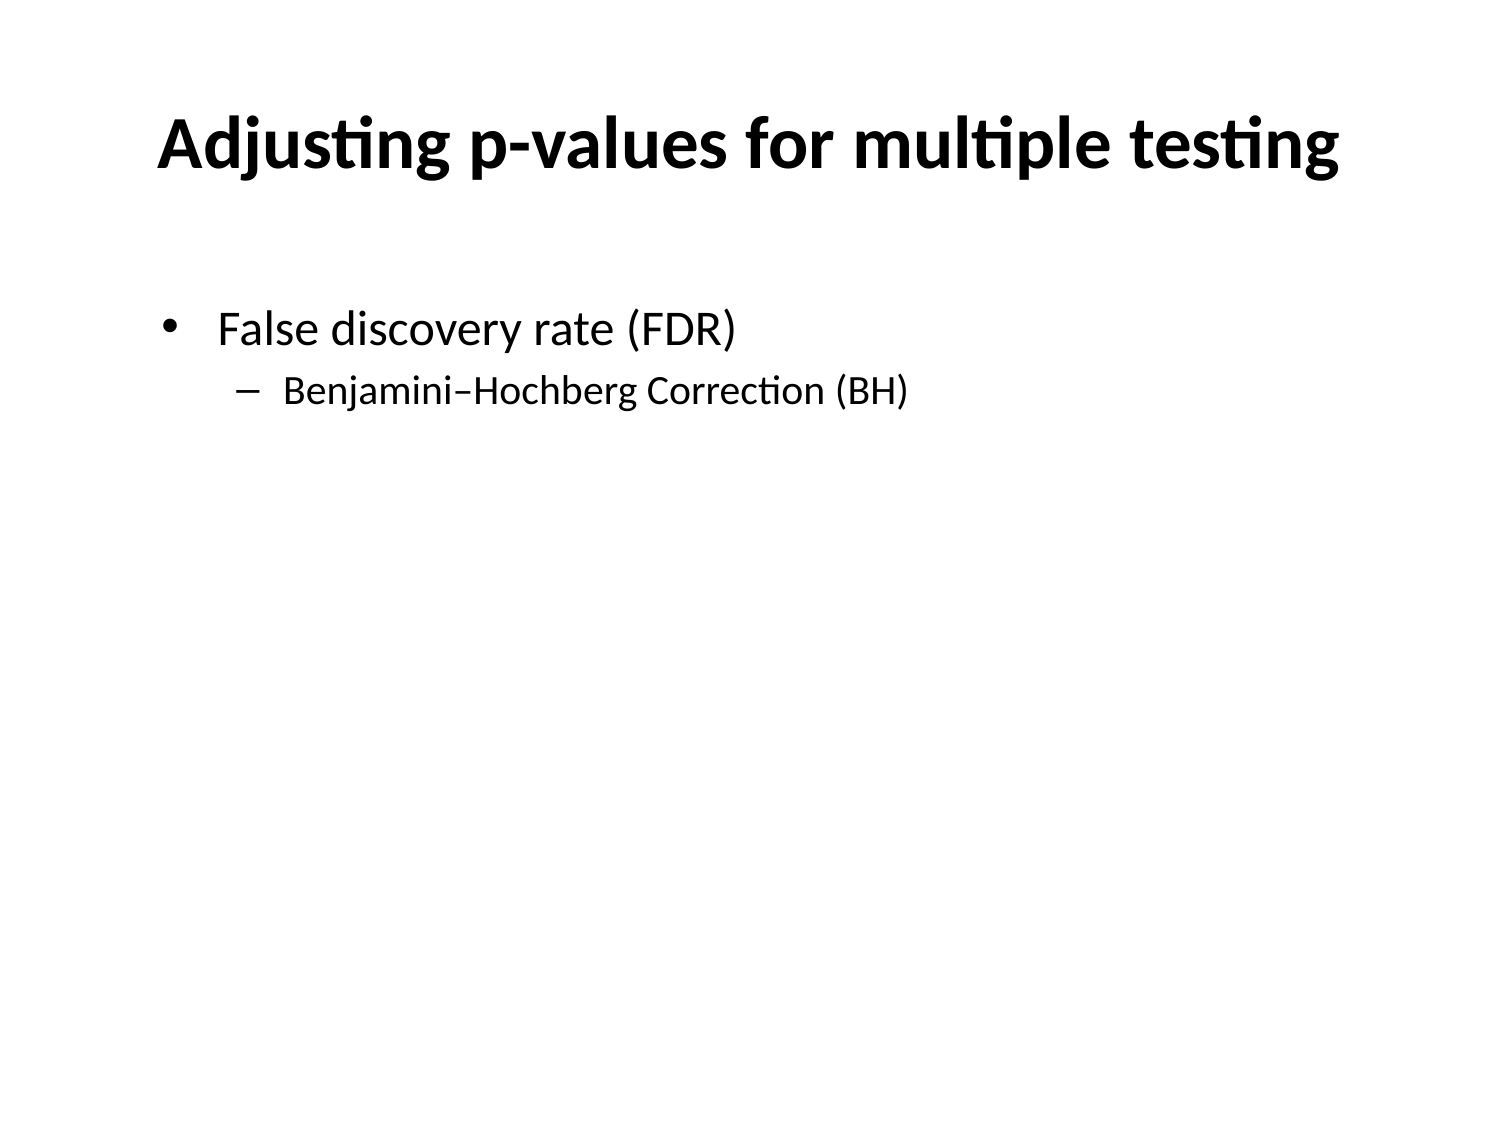

# Adjusting p-values for multiple testing
False discovery rate (FDR)
Benjamini–Hochberg Correction (BH)